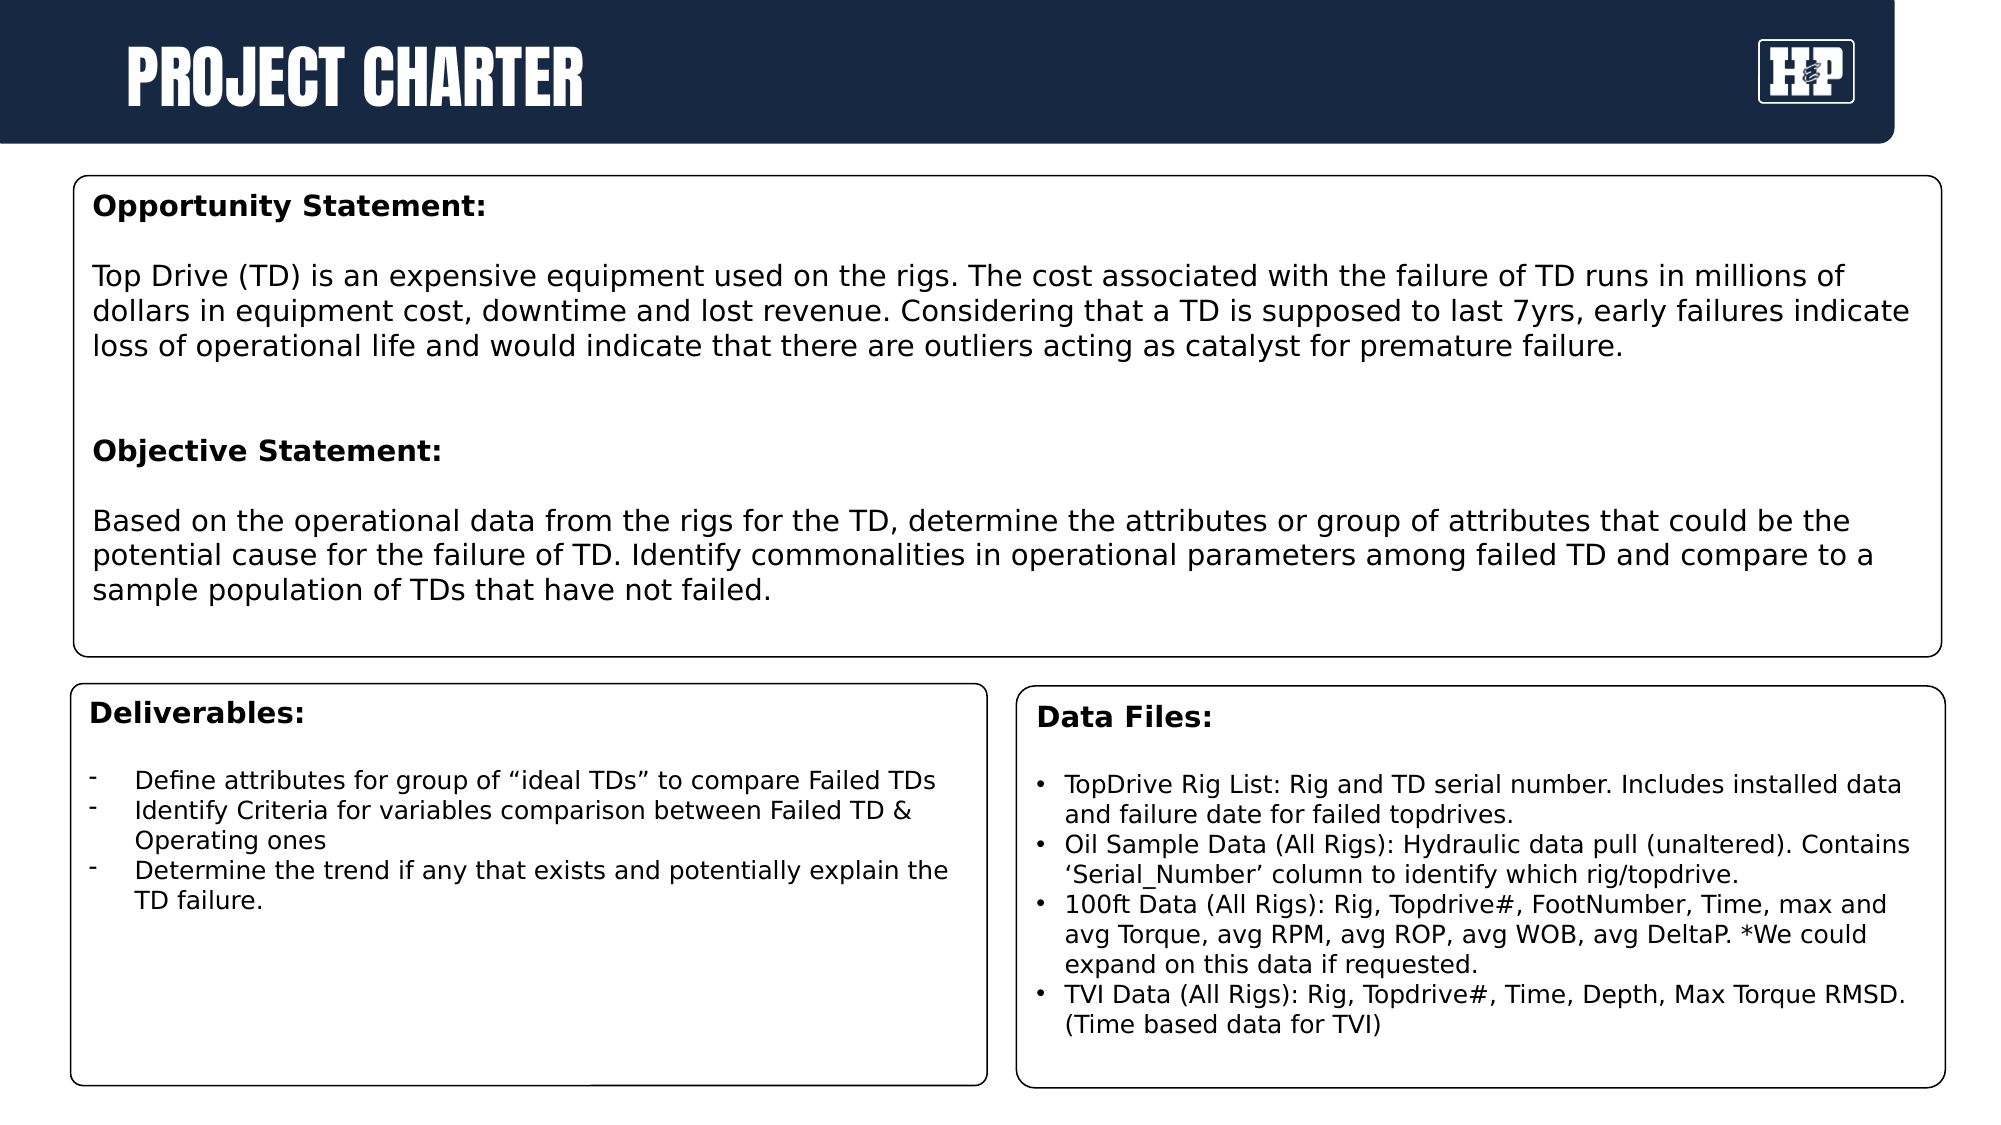

Project Charter
Opportunity Statement:

Top Drive (TD) is an expensive equipment used on the rigs. The cost associated with the failure of TD runs in millions of dollars in equipment cost, downtime and lost revenue. Considering that a TD is supposed to last 7yrs, early failures indicate loss of operational life and would indicate that there are outliers acting as catalyst for premature failure.

Objective Statement:

Based on the operational data from the rigs for the TD, determine the attributes or group of attributes that could be the potential cause for the failure of TD. Identify commonalities in operational parameters among failed TD and compare to a sample population of TDs that have not failed.
Deliverables:

Define attributes for group of “ideal TDs” to compare Failed TDs
Identify Criteria for variables comparison between Failed TD & Operating ones
Determine the trend if any that exists and potentially explain the TD failure.

Data Files:

TopDrive Rig List: Rig and TD serial number. Includes installed data and failure date for failed topdrives.
Oil Sample Data (All Rigs): Hydraulic data pull (unaltered). Contains ‘Serial_Number’ column to identify which rig/topdrive.
100ft Data (All Rigs): Rig, Topdrive#, FootNumber, Time, max and avg Torque, avg RPM, avg ROP, avg WOB, avg DeltaP. *We could expand on this data if requested.
TVI Data (All Rigs): Rig, Topdrive#, Time, Depth, Max Torque RMSD. (Time based data for TVI)